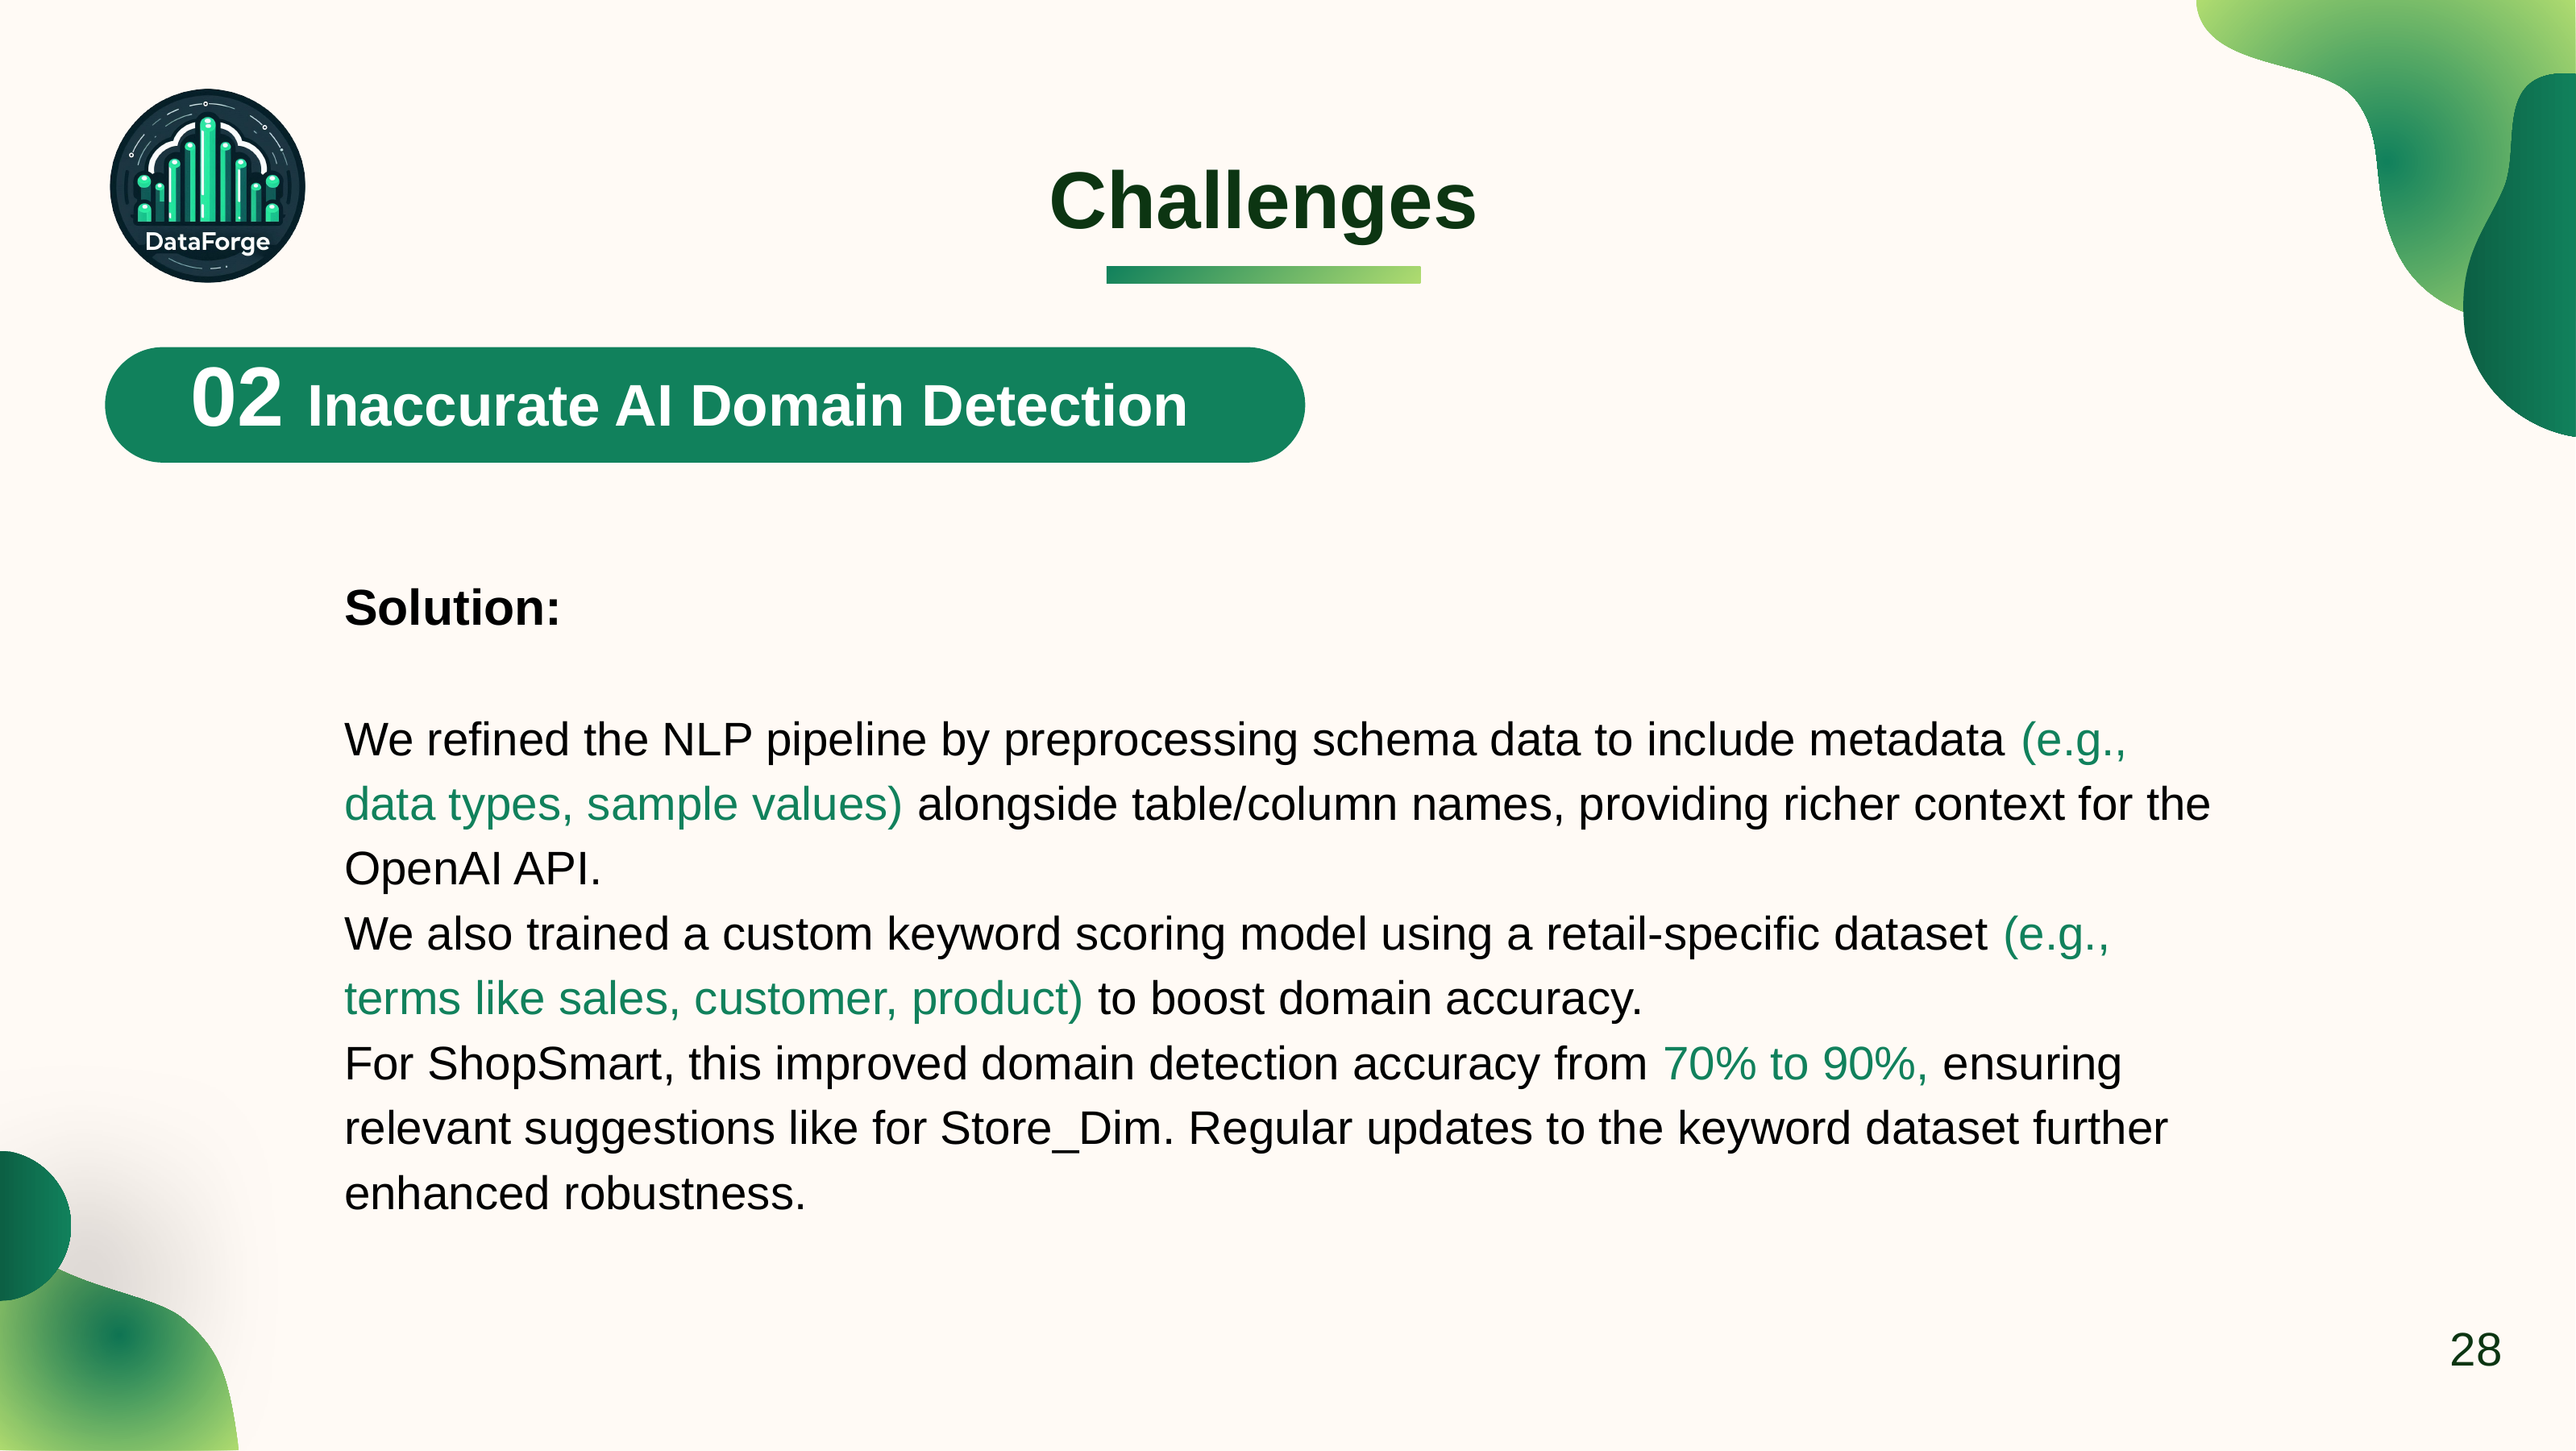

Challenges

02 Inaccurate AI Domain Detection

Solution:

We refined the NLP pipeline by preprocessing schema data to include metadata (e.g., data types, sample values) alongside table/column names, providing richer context for the OpenAI API.
We also trained a custom keyword scoring model using a retail-specific dataset (e.g., terms like sales, customer, product) to boost domain accuracy.
For ShopSmart, this improved domain detection accuracy from 70% to 90%, ensuring relevant suggestions like for Store_Dim. Regular updates to the keyword dataset further enhanced robustness.
28